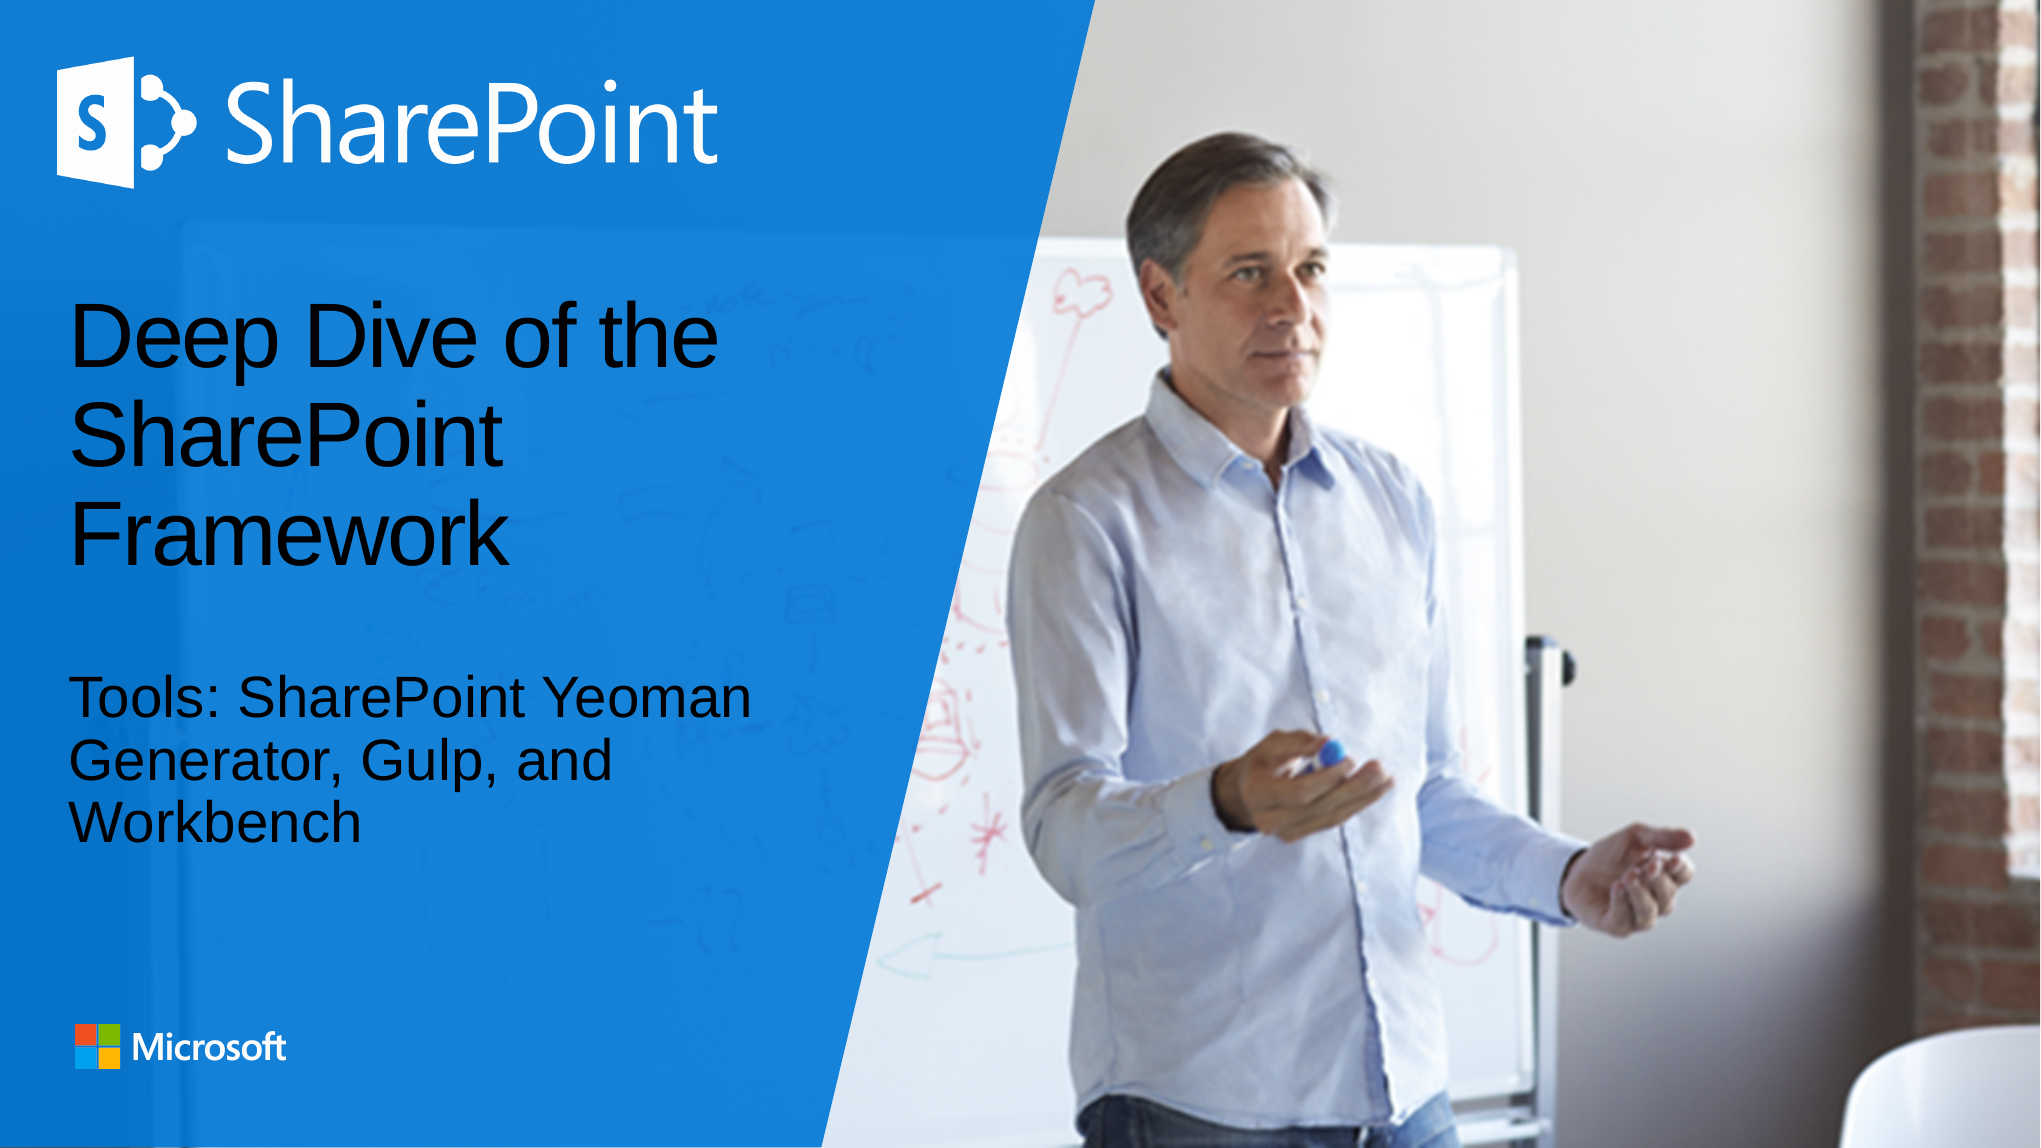

# Deep Dive of the SharePoint Framework
Tools: SharePoint Yeoman Generator, Gulp, and Workbench